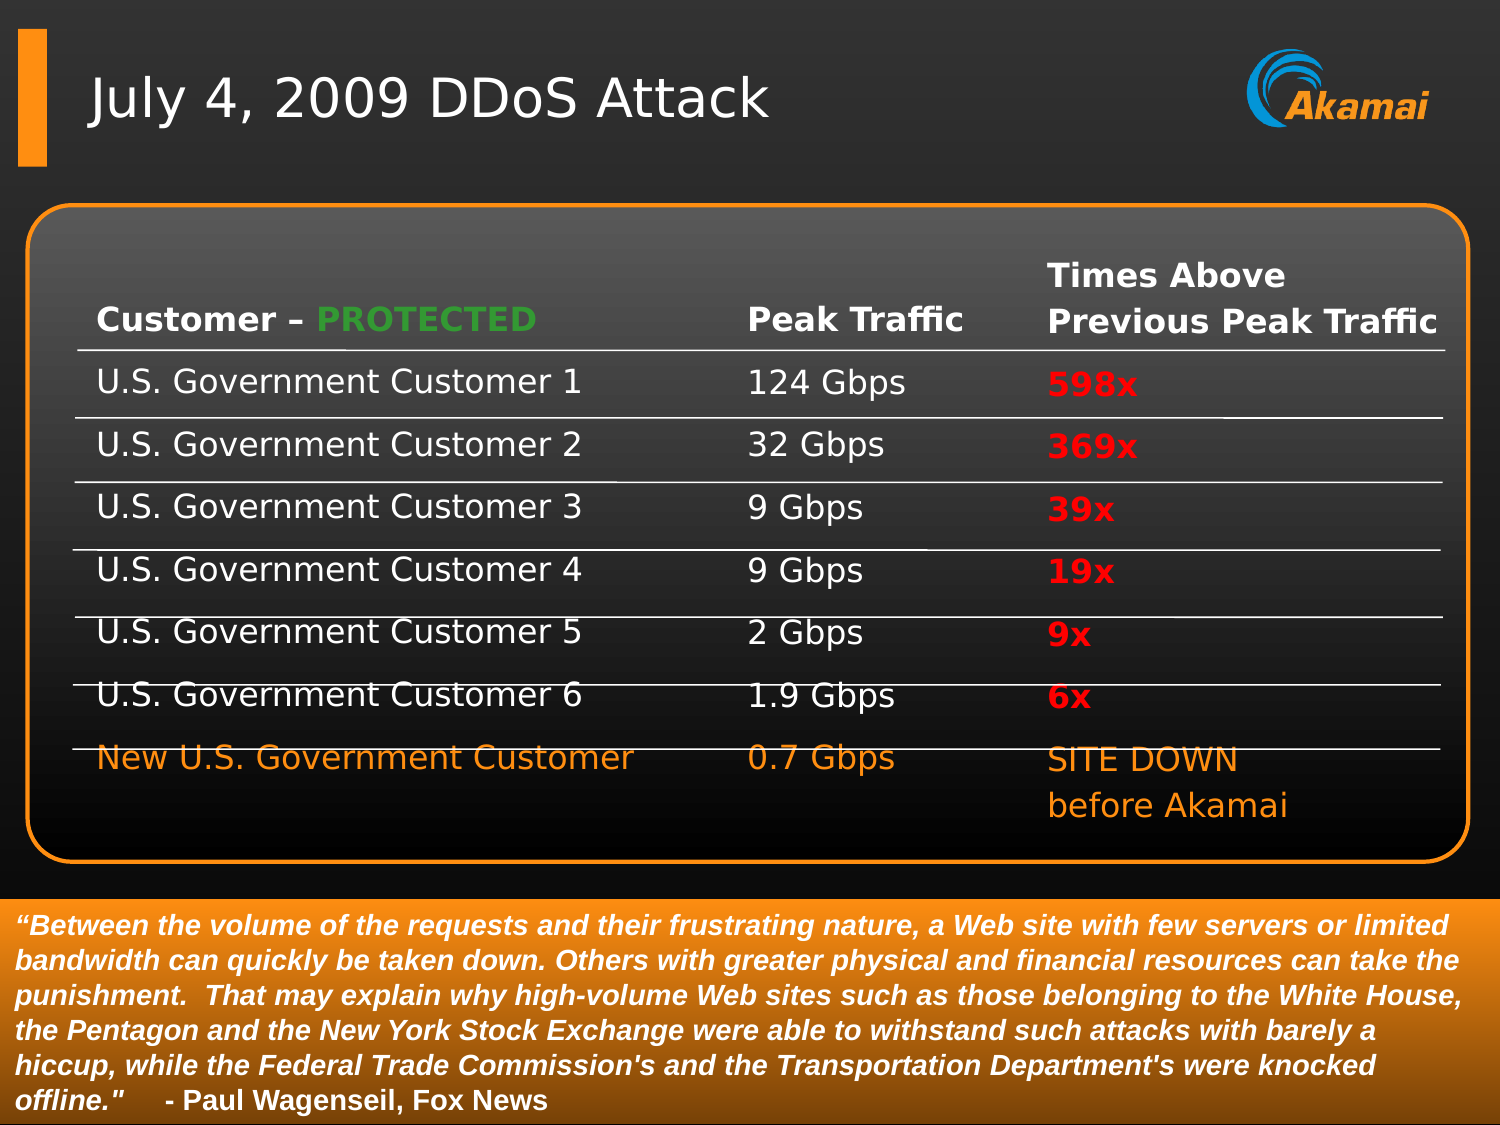

July 4, 2009 DDoS Attack

Times Above
Previous Peak Traffic
598x
369x
39x
19x
9x
6x
SITE DOWN
before Akamai
Customer – PROTECTED
U.S. Government Customer 1
U.S. Government Customer 2
U.S. Government Customer 3
U.S. Government Customer 4
U.S. Government Customer 5
U.S. Government Customer 6
New U.S. Government Customer
Peak Traffic
124 Gbps
32 Gbps
9 Gbps
9 Gbps
2 Gbps
1.9 Gbps
0.7 Gbps

“Between the volume of the requests and their frustrating nature, a Web site with few servers or limited bandwidth can quickly be taken down. Others with greater physical and financial resources can take the punishment.  That may explain why high-volume Web sites such as those belonging to the White House, the Pentagon and the New York Stock Exchange were able to withstand such attacks with barely a hiccup, while the Federal Trade Commission's and the Transportation Department's were knocked offline."	- Paul Wagenseil, Fox News